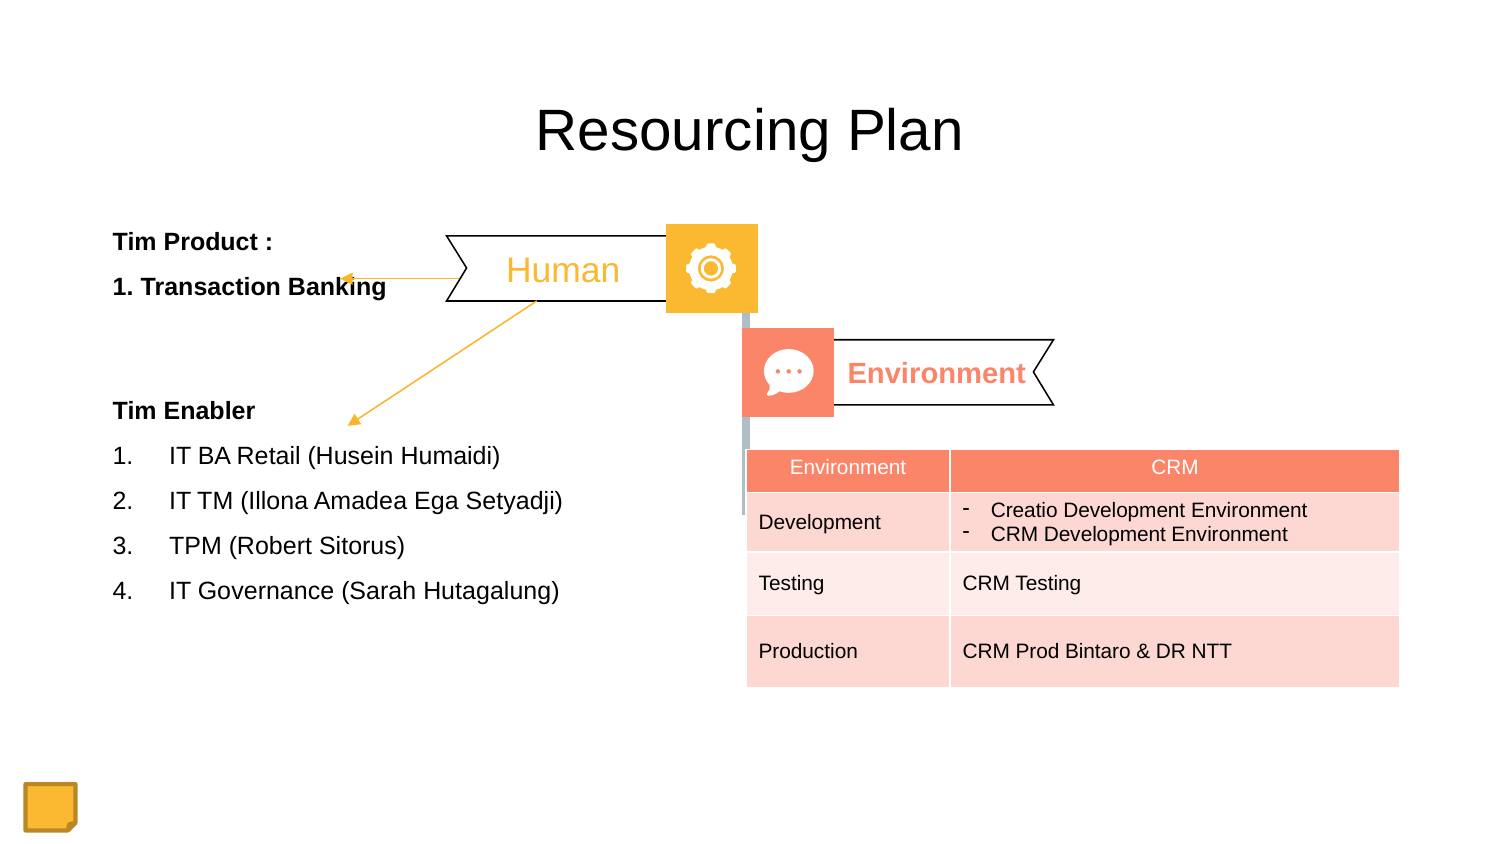

# Resourcing Plan
Tim Product :
1. Transaction Banking

Human

Environment

Tim Enabler
IT BA Retail (Husein Humaidi)
IT TM (Illona Amadea Ega Setyadji)
TPM (Robert Sitorus)
IT Governance (Sarah Hutagalung)

| Environment | CRM |
| --- | --- |
| Development | Creatio Development Environment CRM Development Environment |
| Testing | CRM Testing |
| Production | CRM Prod Bintaro & DR NTT |